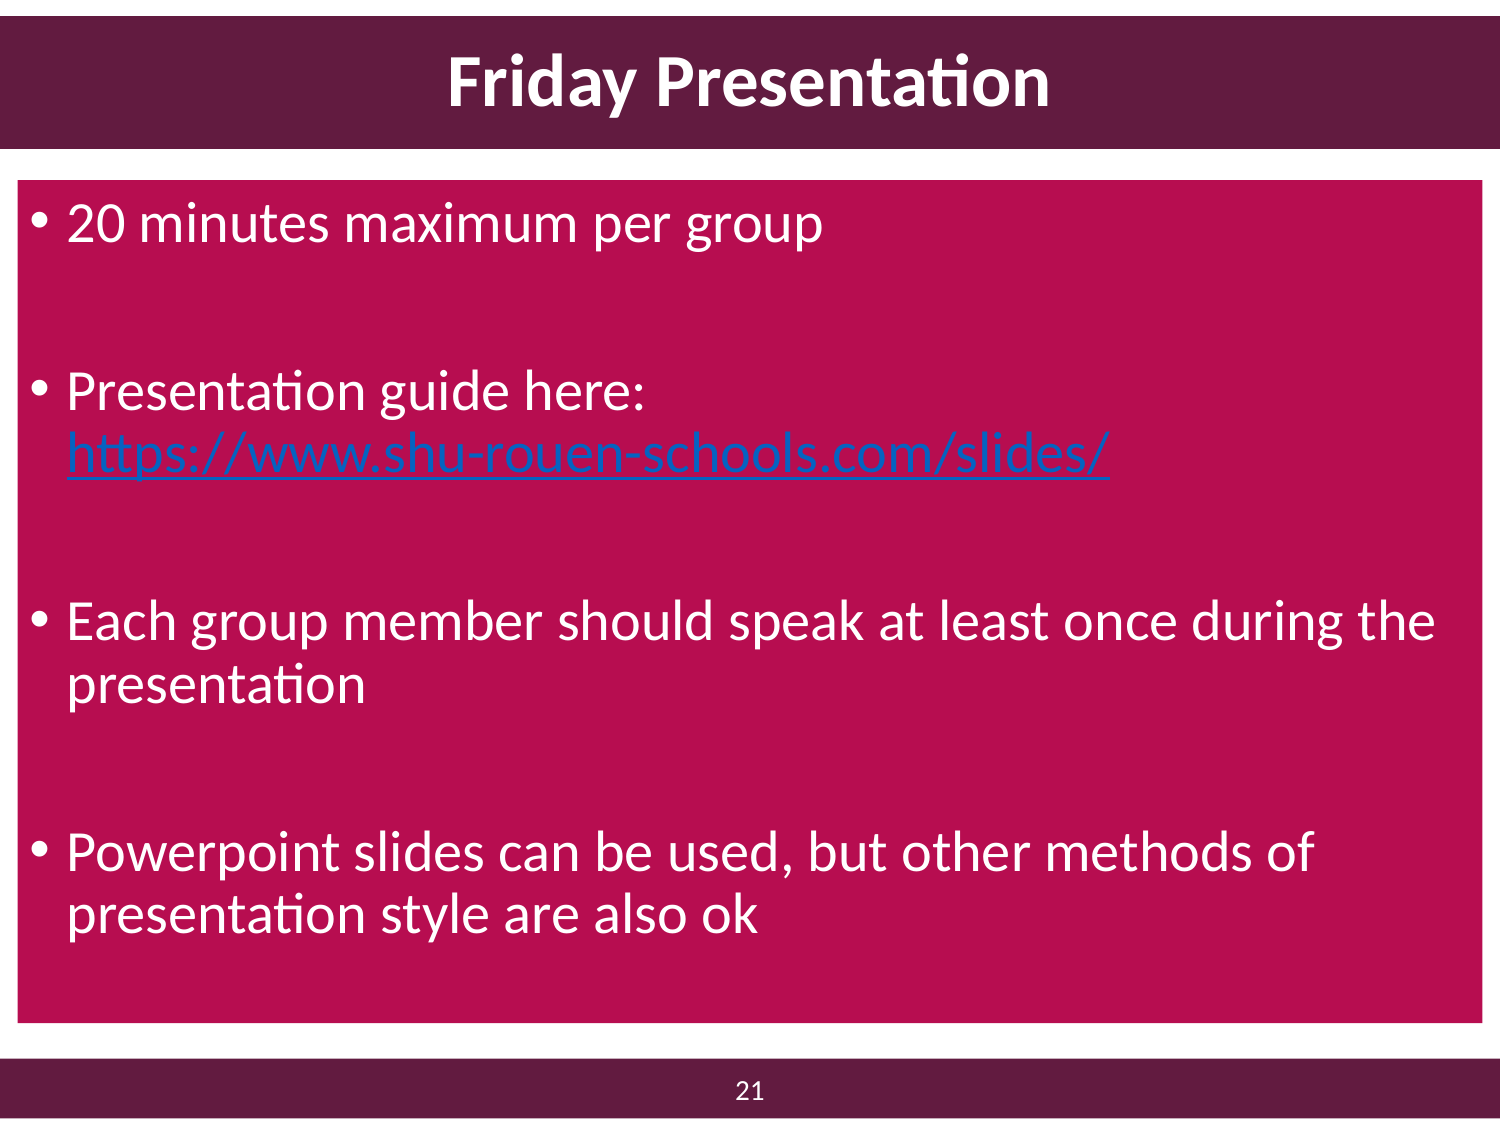

# Friday Presentation
20 minutes maximum per group

Presentation guide here: https://www.shu-rouen-schools.com/slides/

Each group member should speak at least once during the presentation

Powerpoint slides can be used, but other methods of presentation style are also ok

21